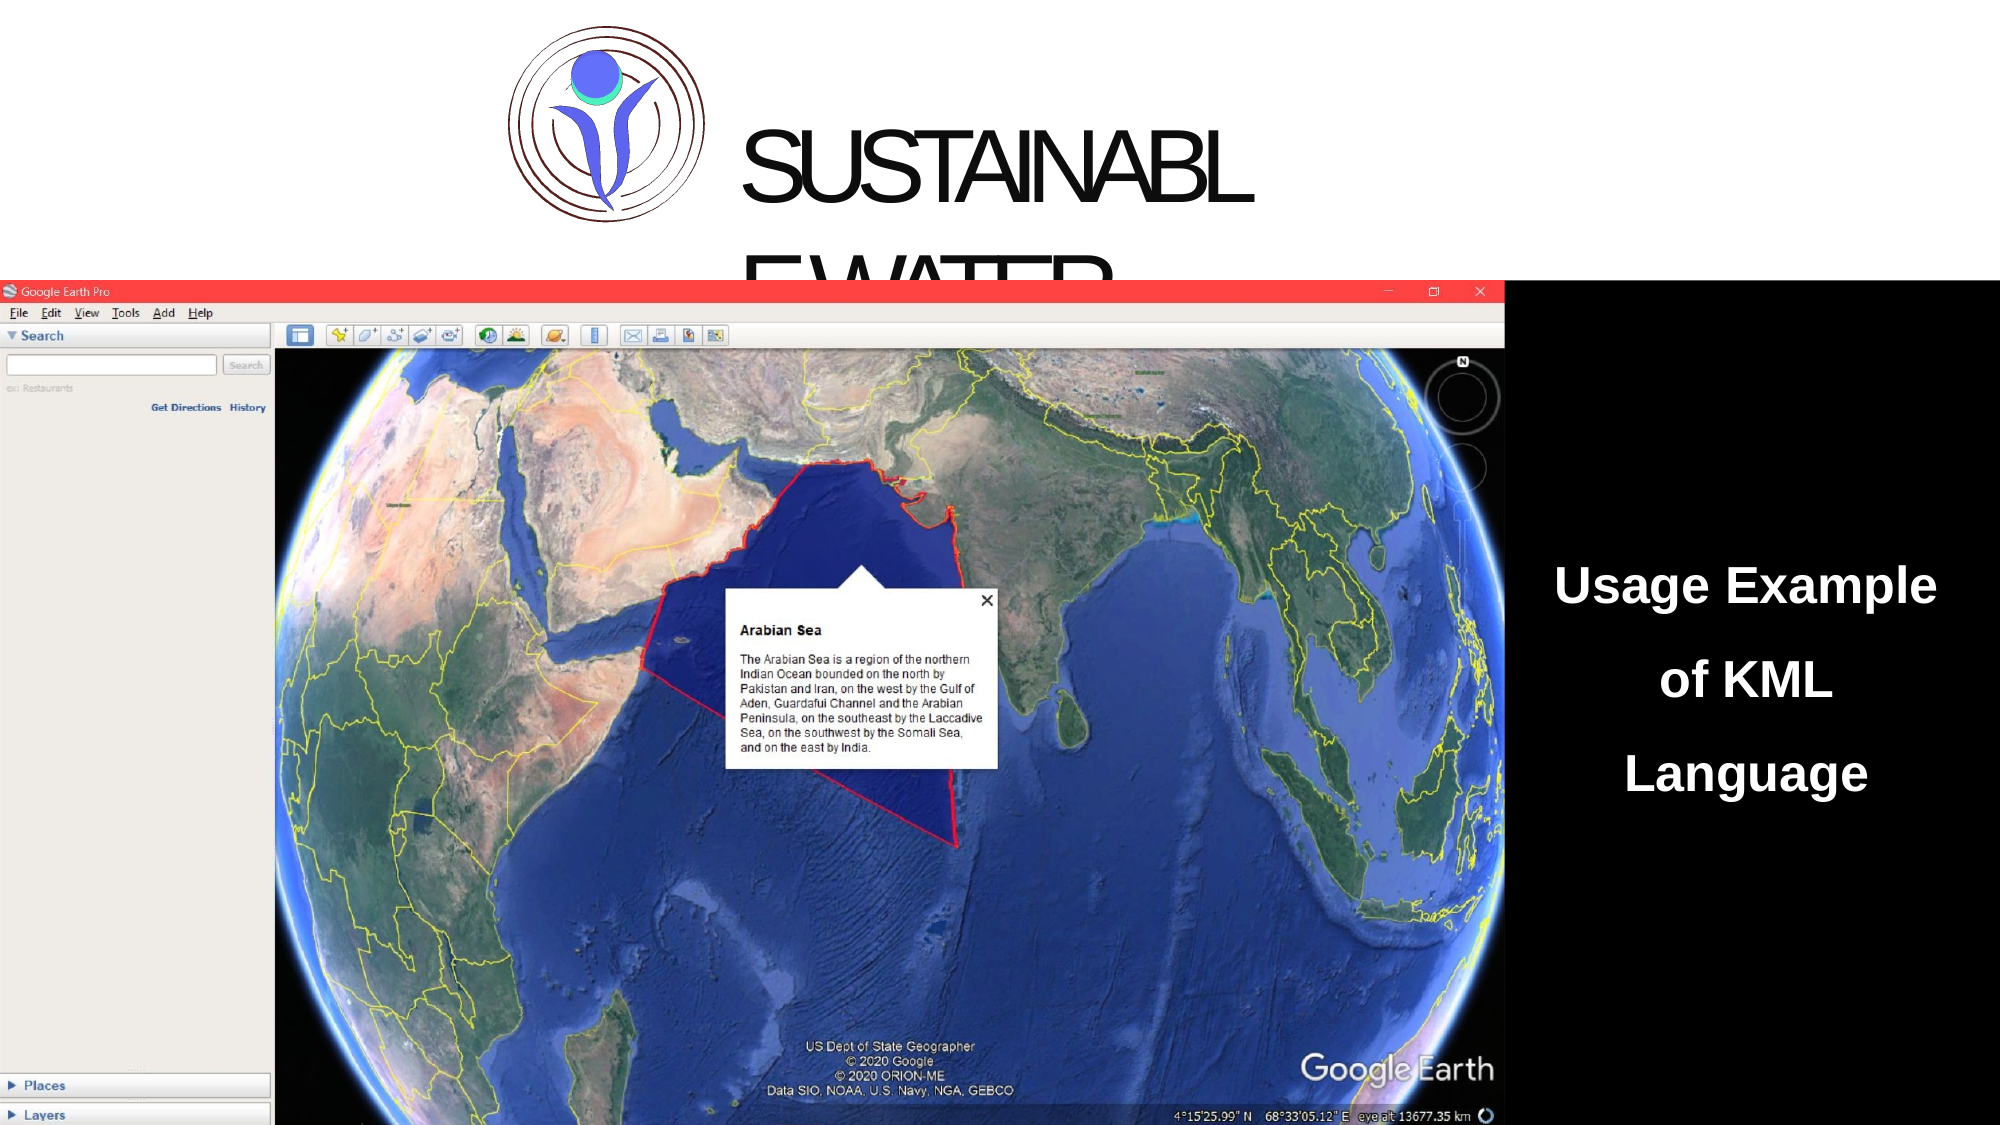

# Sustainable Water Testing System
Usage Example  of KML  Language